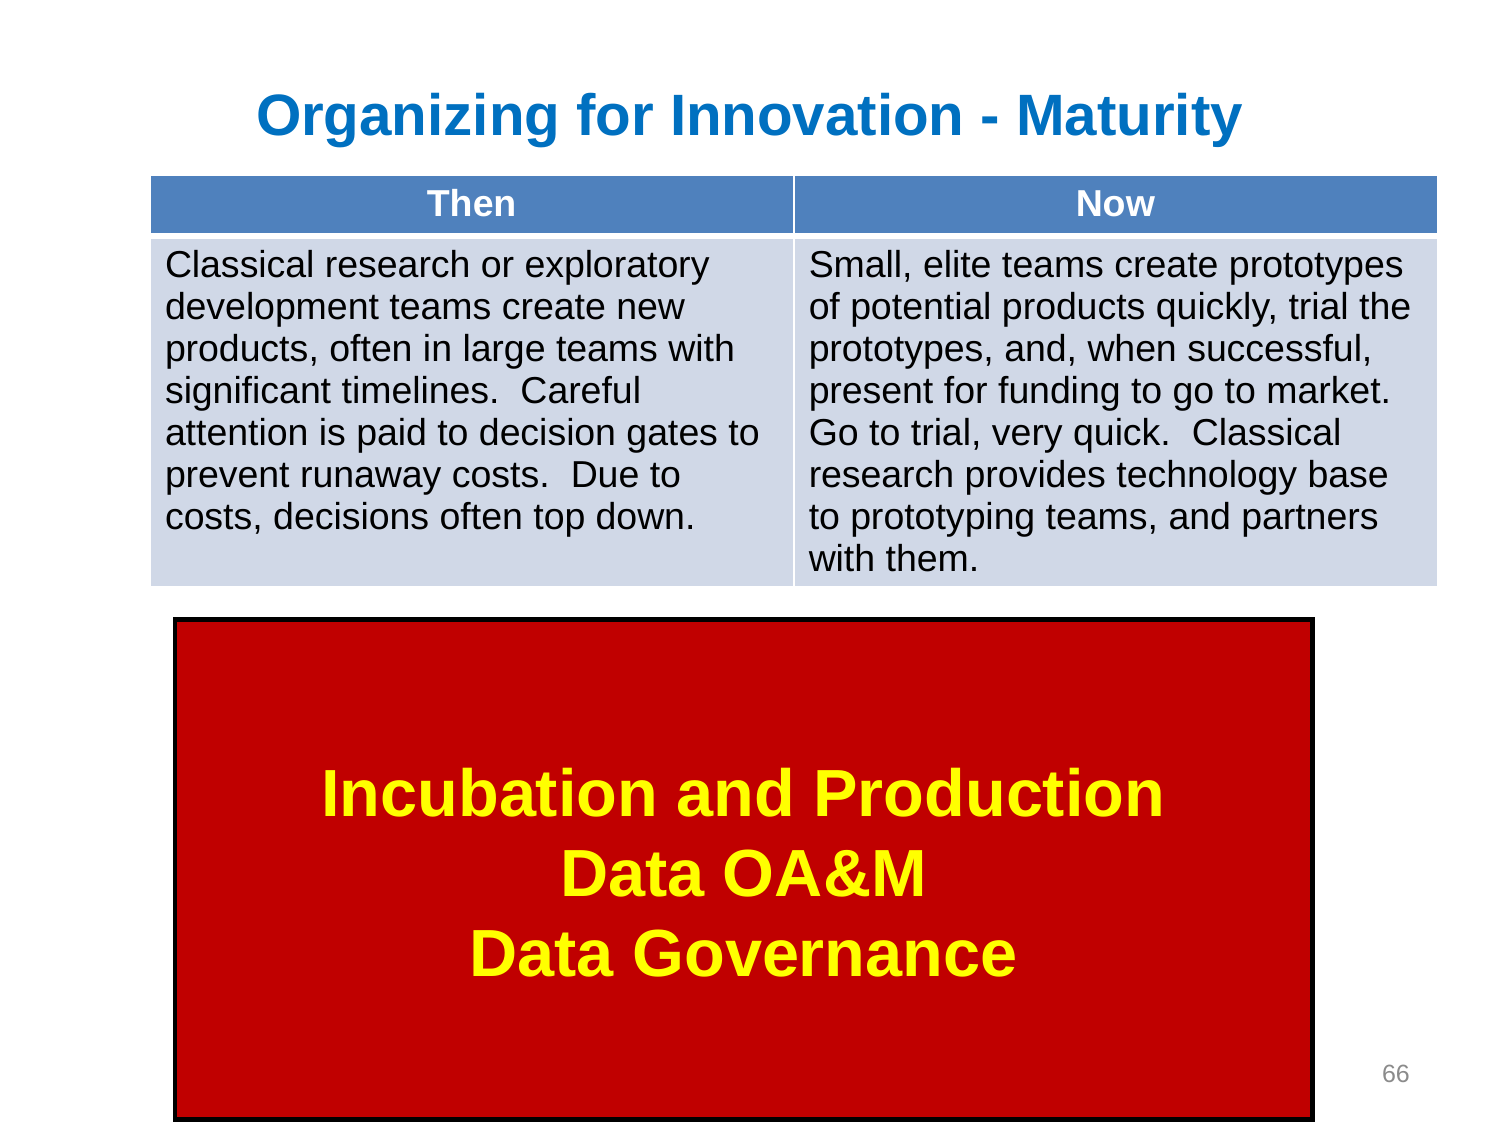

# Organizing for Innovation - Maturity
| Then | Now |
| --- | --- |
| Classical research or exploratory development teams create new products, often in large teams with significant timelines. Careful attention is paid to decision gates to prevent runaway costs. Due to costs, decisions often top down. | Small, elite teams create prototypes of potential products quickly, trial the prototypes, and, when successful, present for funding to go to market. Go to trial, very quick. Classical research provides technology base to prototyping teams, and partners with them. |
Incubation and Production
Data OA&M
Data Governance

DGB 5/2013
66